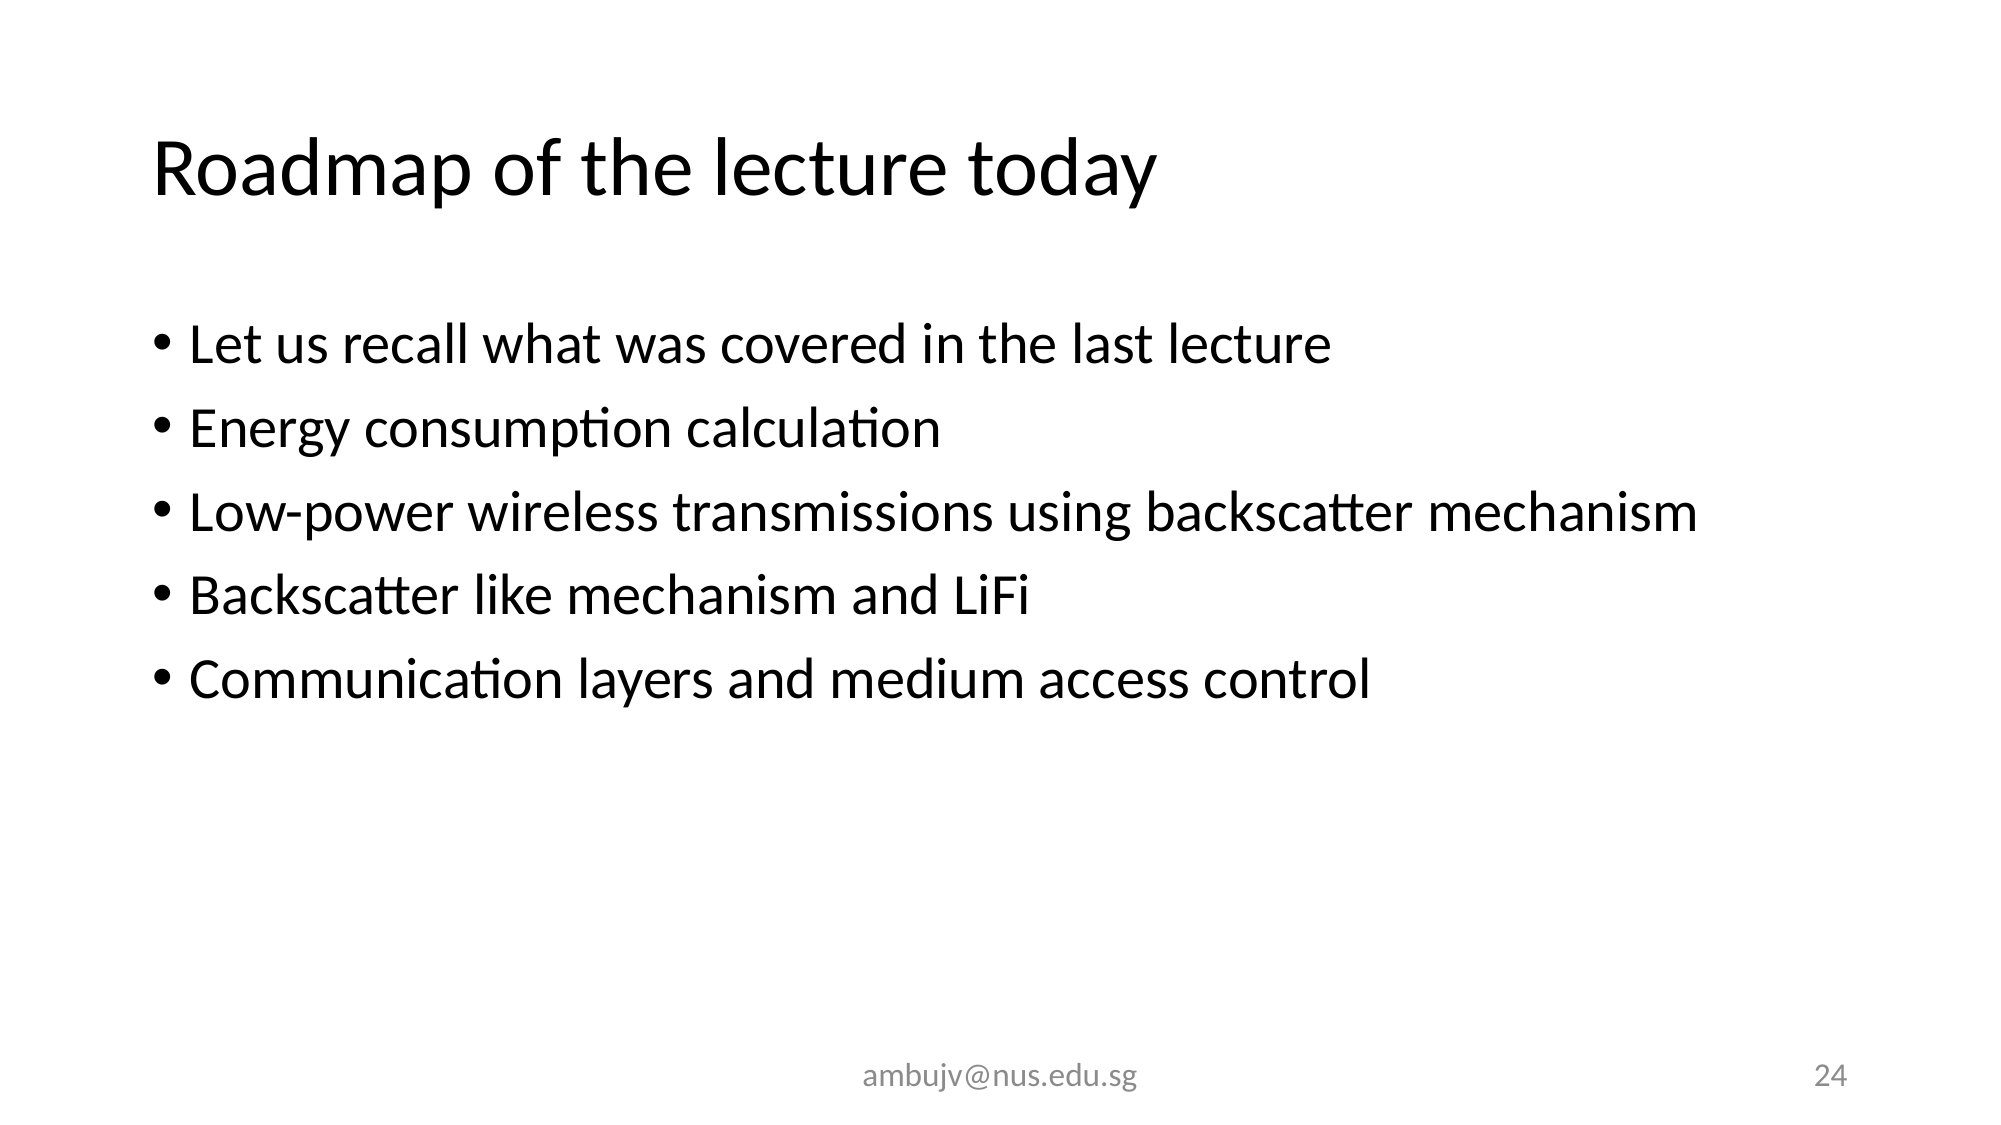

# Roadmap of the lecture today
Let us recall what was covered in the last lecture
Energy consumption calculation
Low-power wireless transmissions using backscatter mechanism
Backscatter like mechanism and LiFi
Communication layers and medium access control
ambujv@nus.edu.sg
24